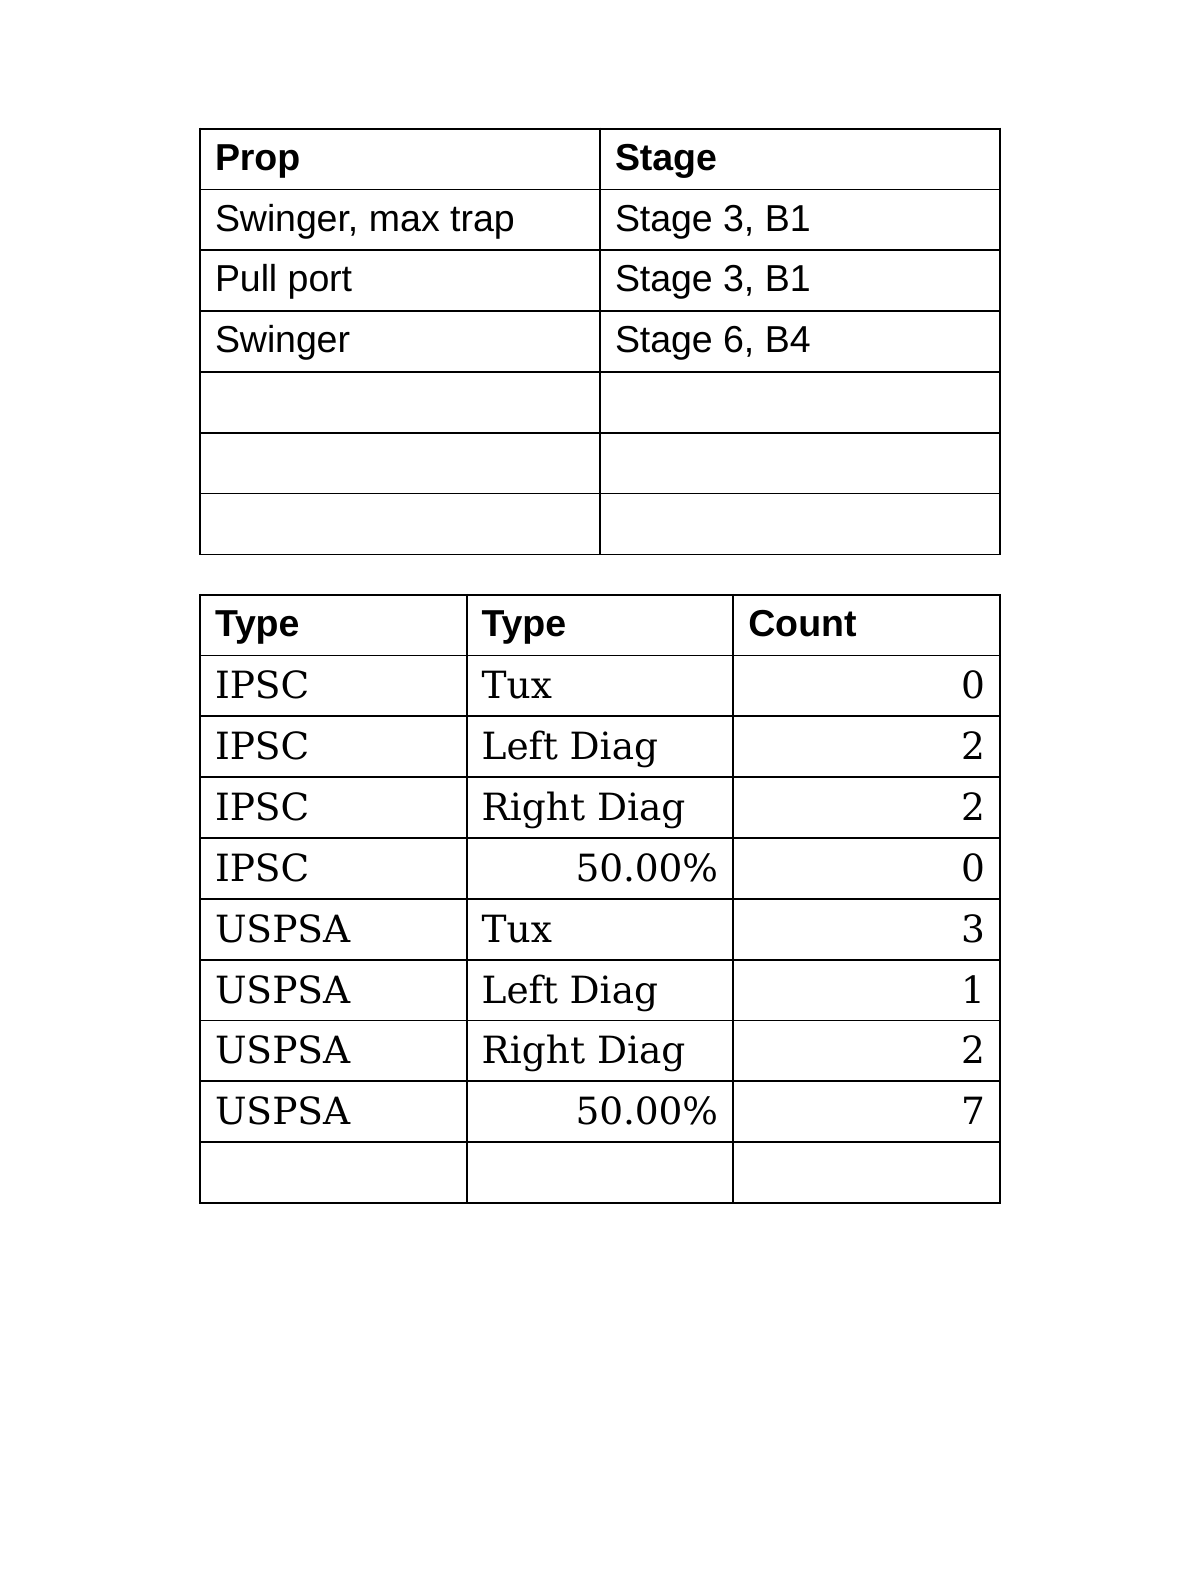

| Prop | Stage |
| --- | --- |
| Swinger, max trap | Stage 3, B1 |
| Pull port | Stage 3, B1 |
| Swinger | Stage 6, B4 |
|  |  |
|  |  |
|  |  |
| Type | Type | Count |
| --- | --- | --- |
| IPSC | Tux | 0 |
| IPSC | Left Diag | 2 |
| IPSC | Right Diag | 2 |
| IPSC | 50.00% | 0 |
| USPSA | Tux | 3 |
| USPSA | Left Diag | 1 |
| USPSA | Right Diag | 2 |
| USPSA | 50.00% | 7 |
|  |  |  |